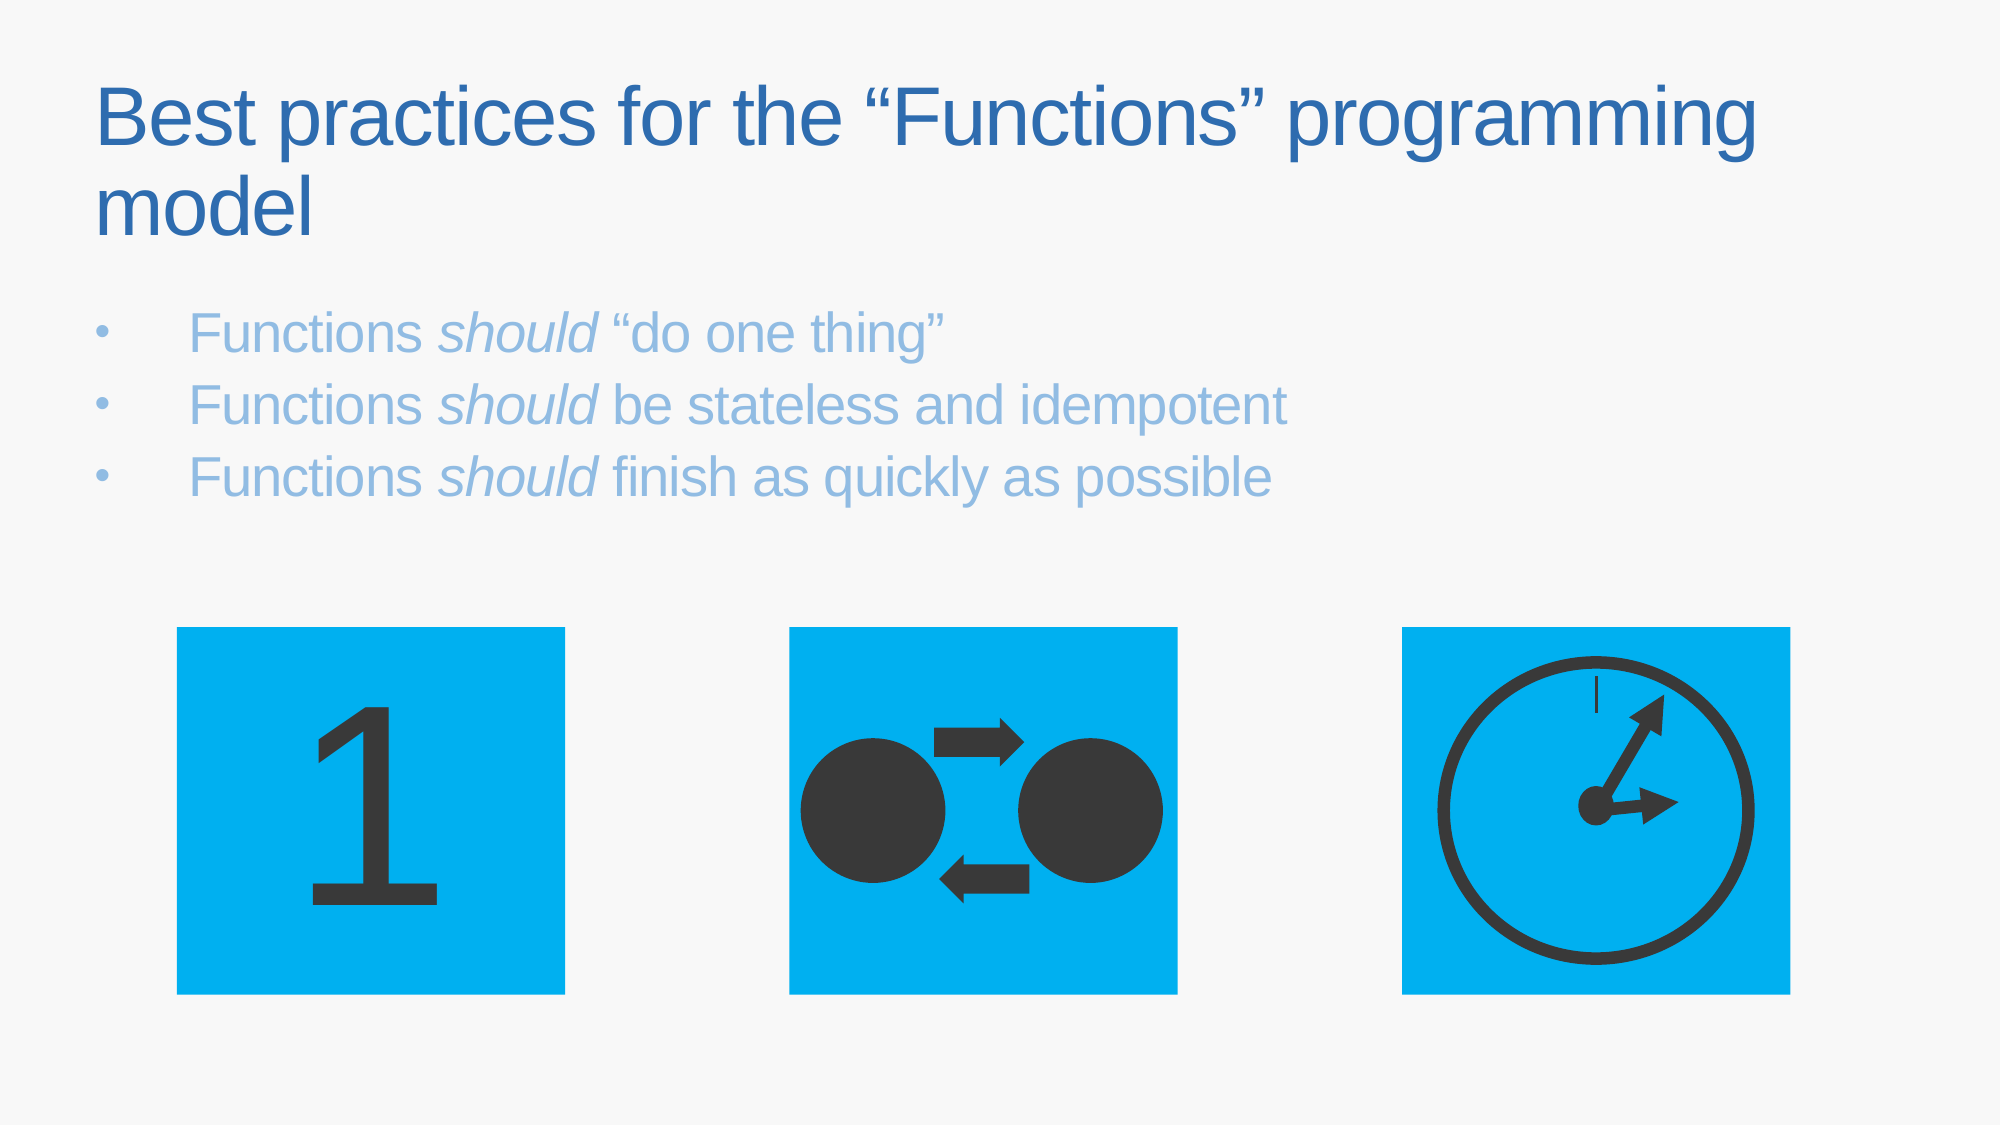

# Best practices for the “Functions” programming model
Functions should “do one thing”
Functions should be stateless and idempotent
Functions should finish as quickly as possible

1